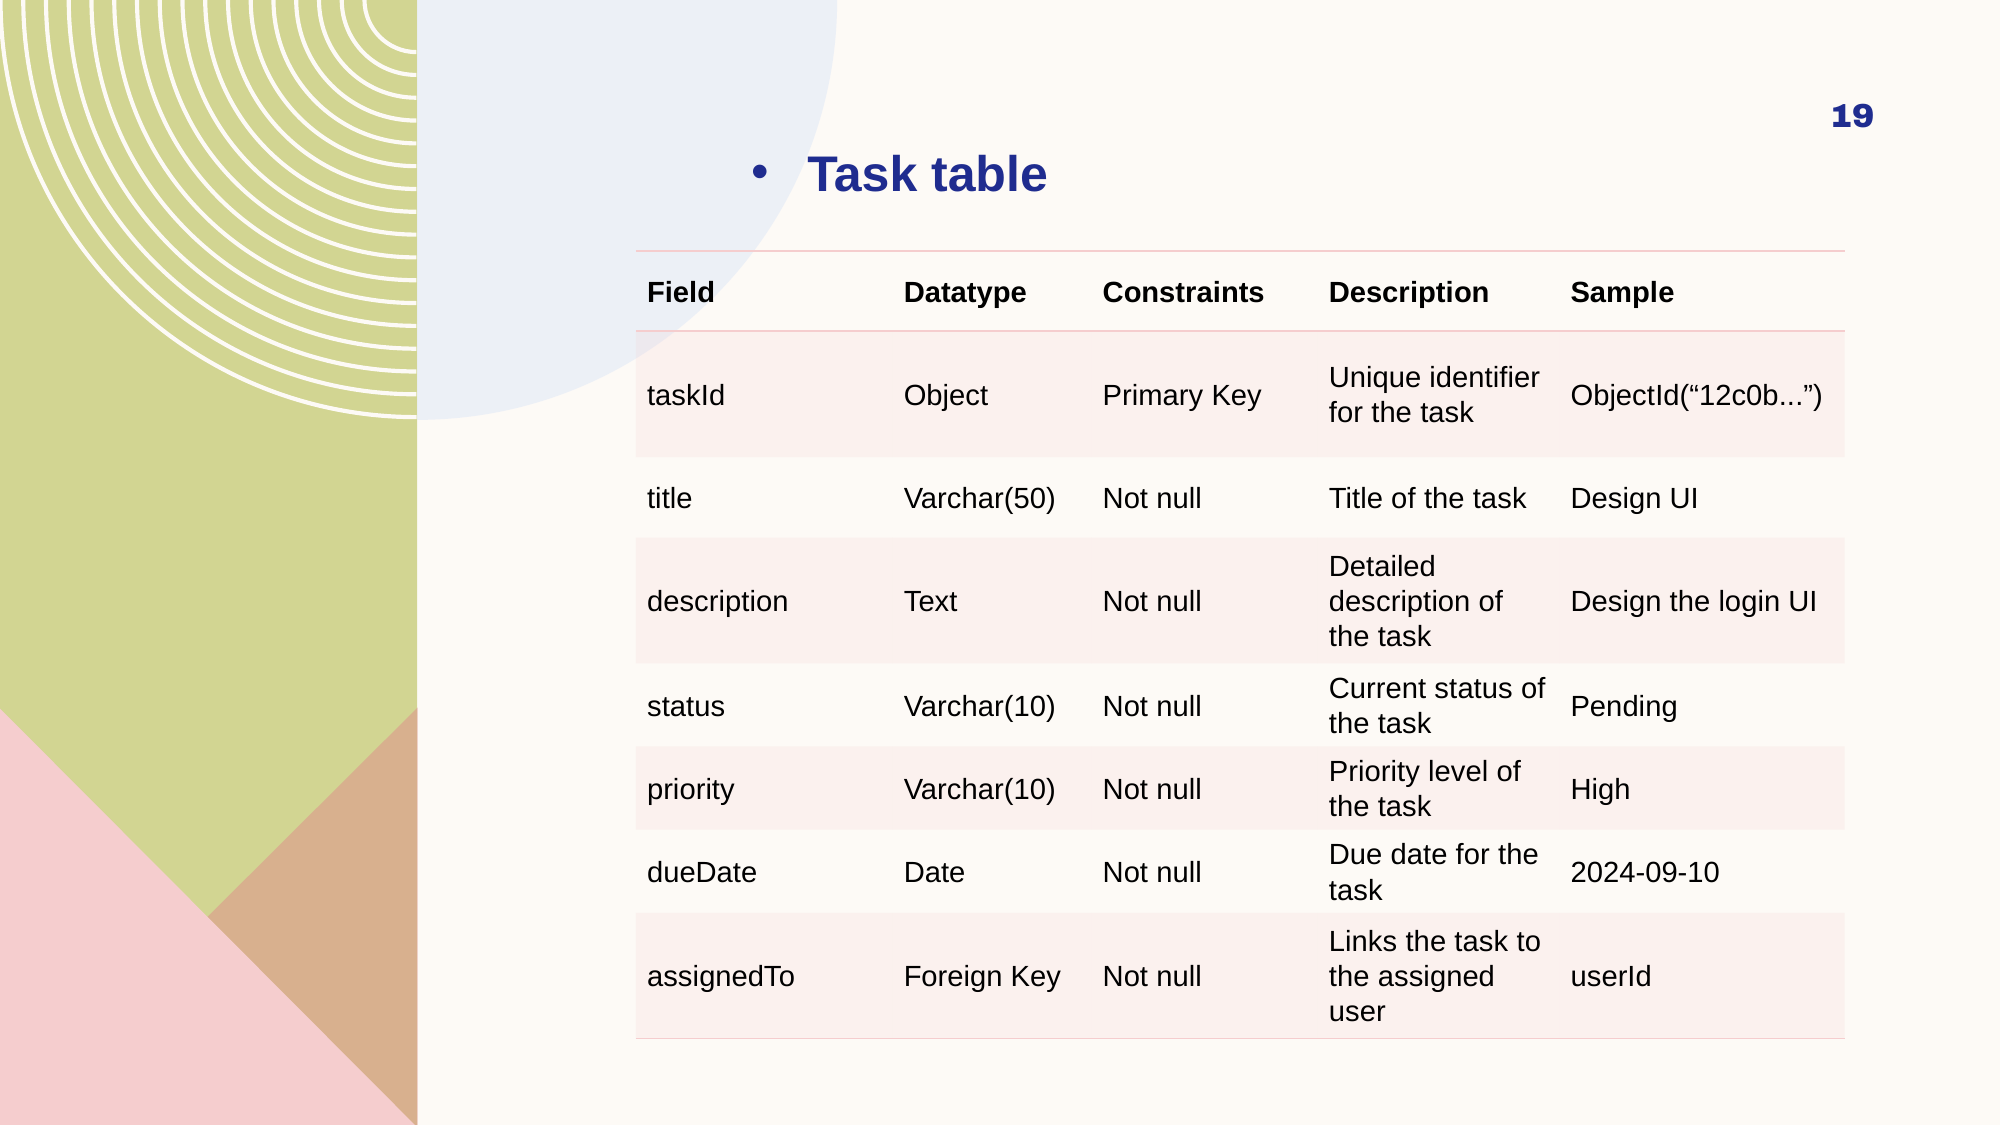

19
Task table
| Field | Datatype | Constraints | Description | Sample |
| --- | --- | --- | --- | --- |
| taskId | Object | Primary Key | Unique identifier for the task | ObjectId(“12c0b...”) |
| title | Varchar(50) | Not null | Title of the task | Design UI |
| description | Text | Not null | Detailed description of the task | Design the login UI |
| status | Varchar(10) | Not null | Current status of the task | Pending |
| priority | Varchar(10) | Not null | Priority level of the task | High |
| dueDate | Date | Not null | Due date for the task | 2024-09-10 |
| assignedTo | Foreign Key | Not null | Links the task to the assigned user | userId |